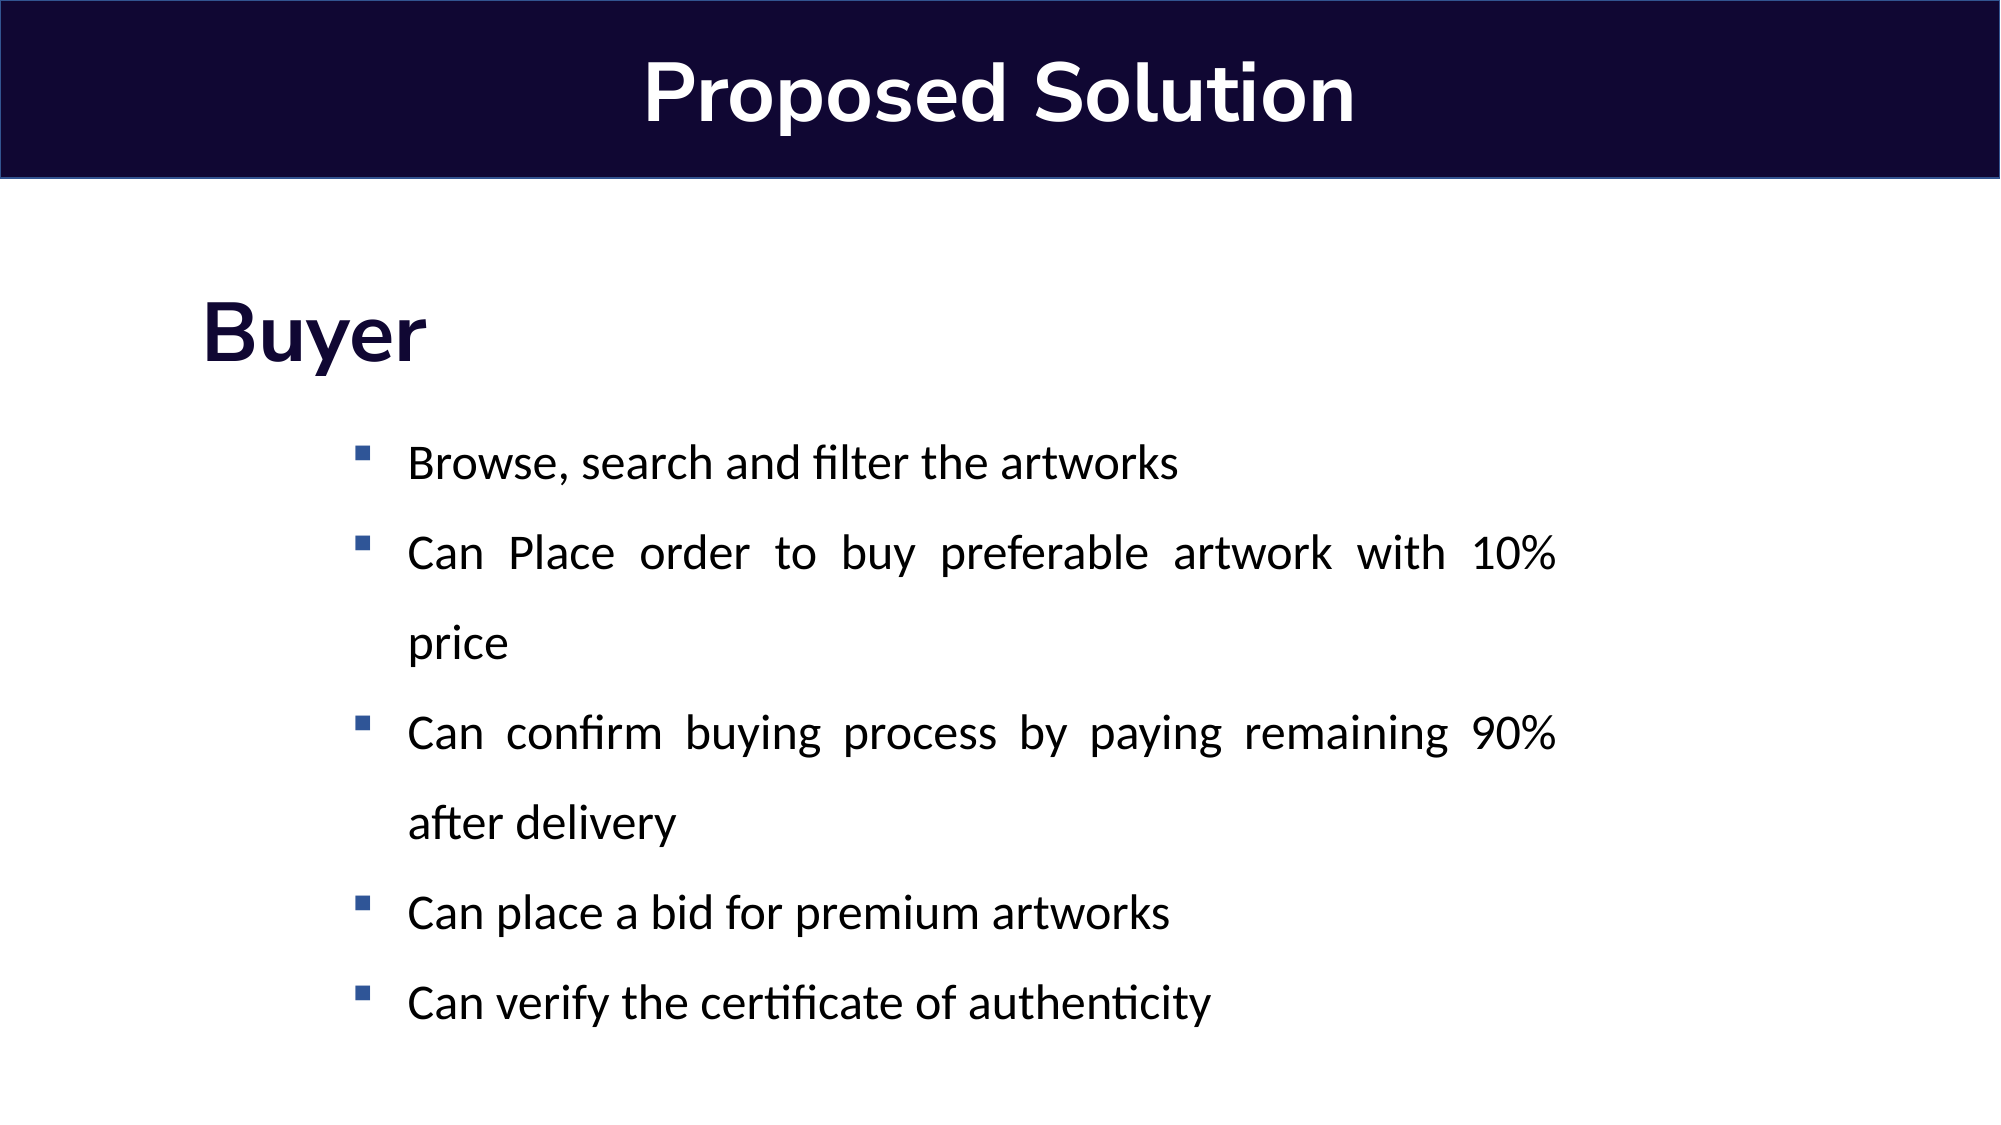

Proposed Solution
Buyer
Browse, search and filter the artworks
Can Place order to buy preferable artwork with 10% price
Can confirm buying process by paying remaining 90% after delivery
Can place a bid for premium artworks
Can verify the certificate of authenticity